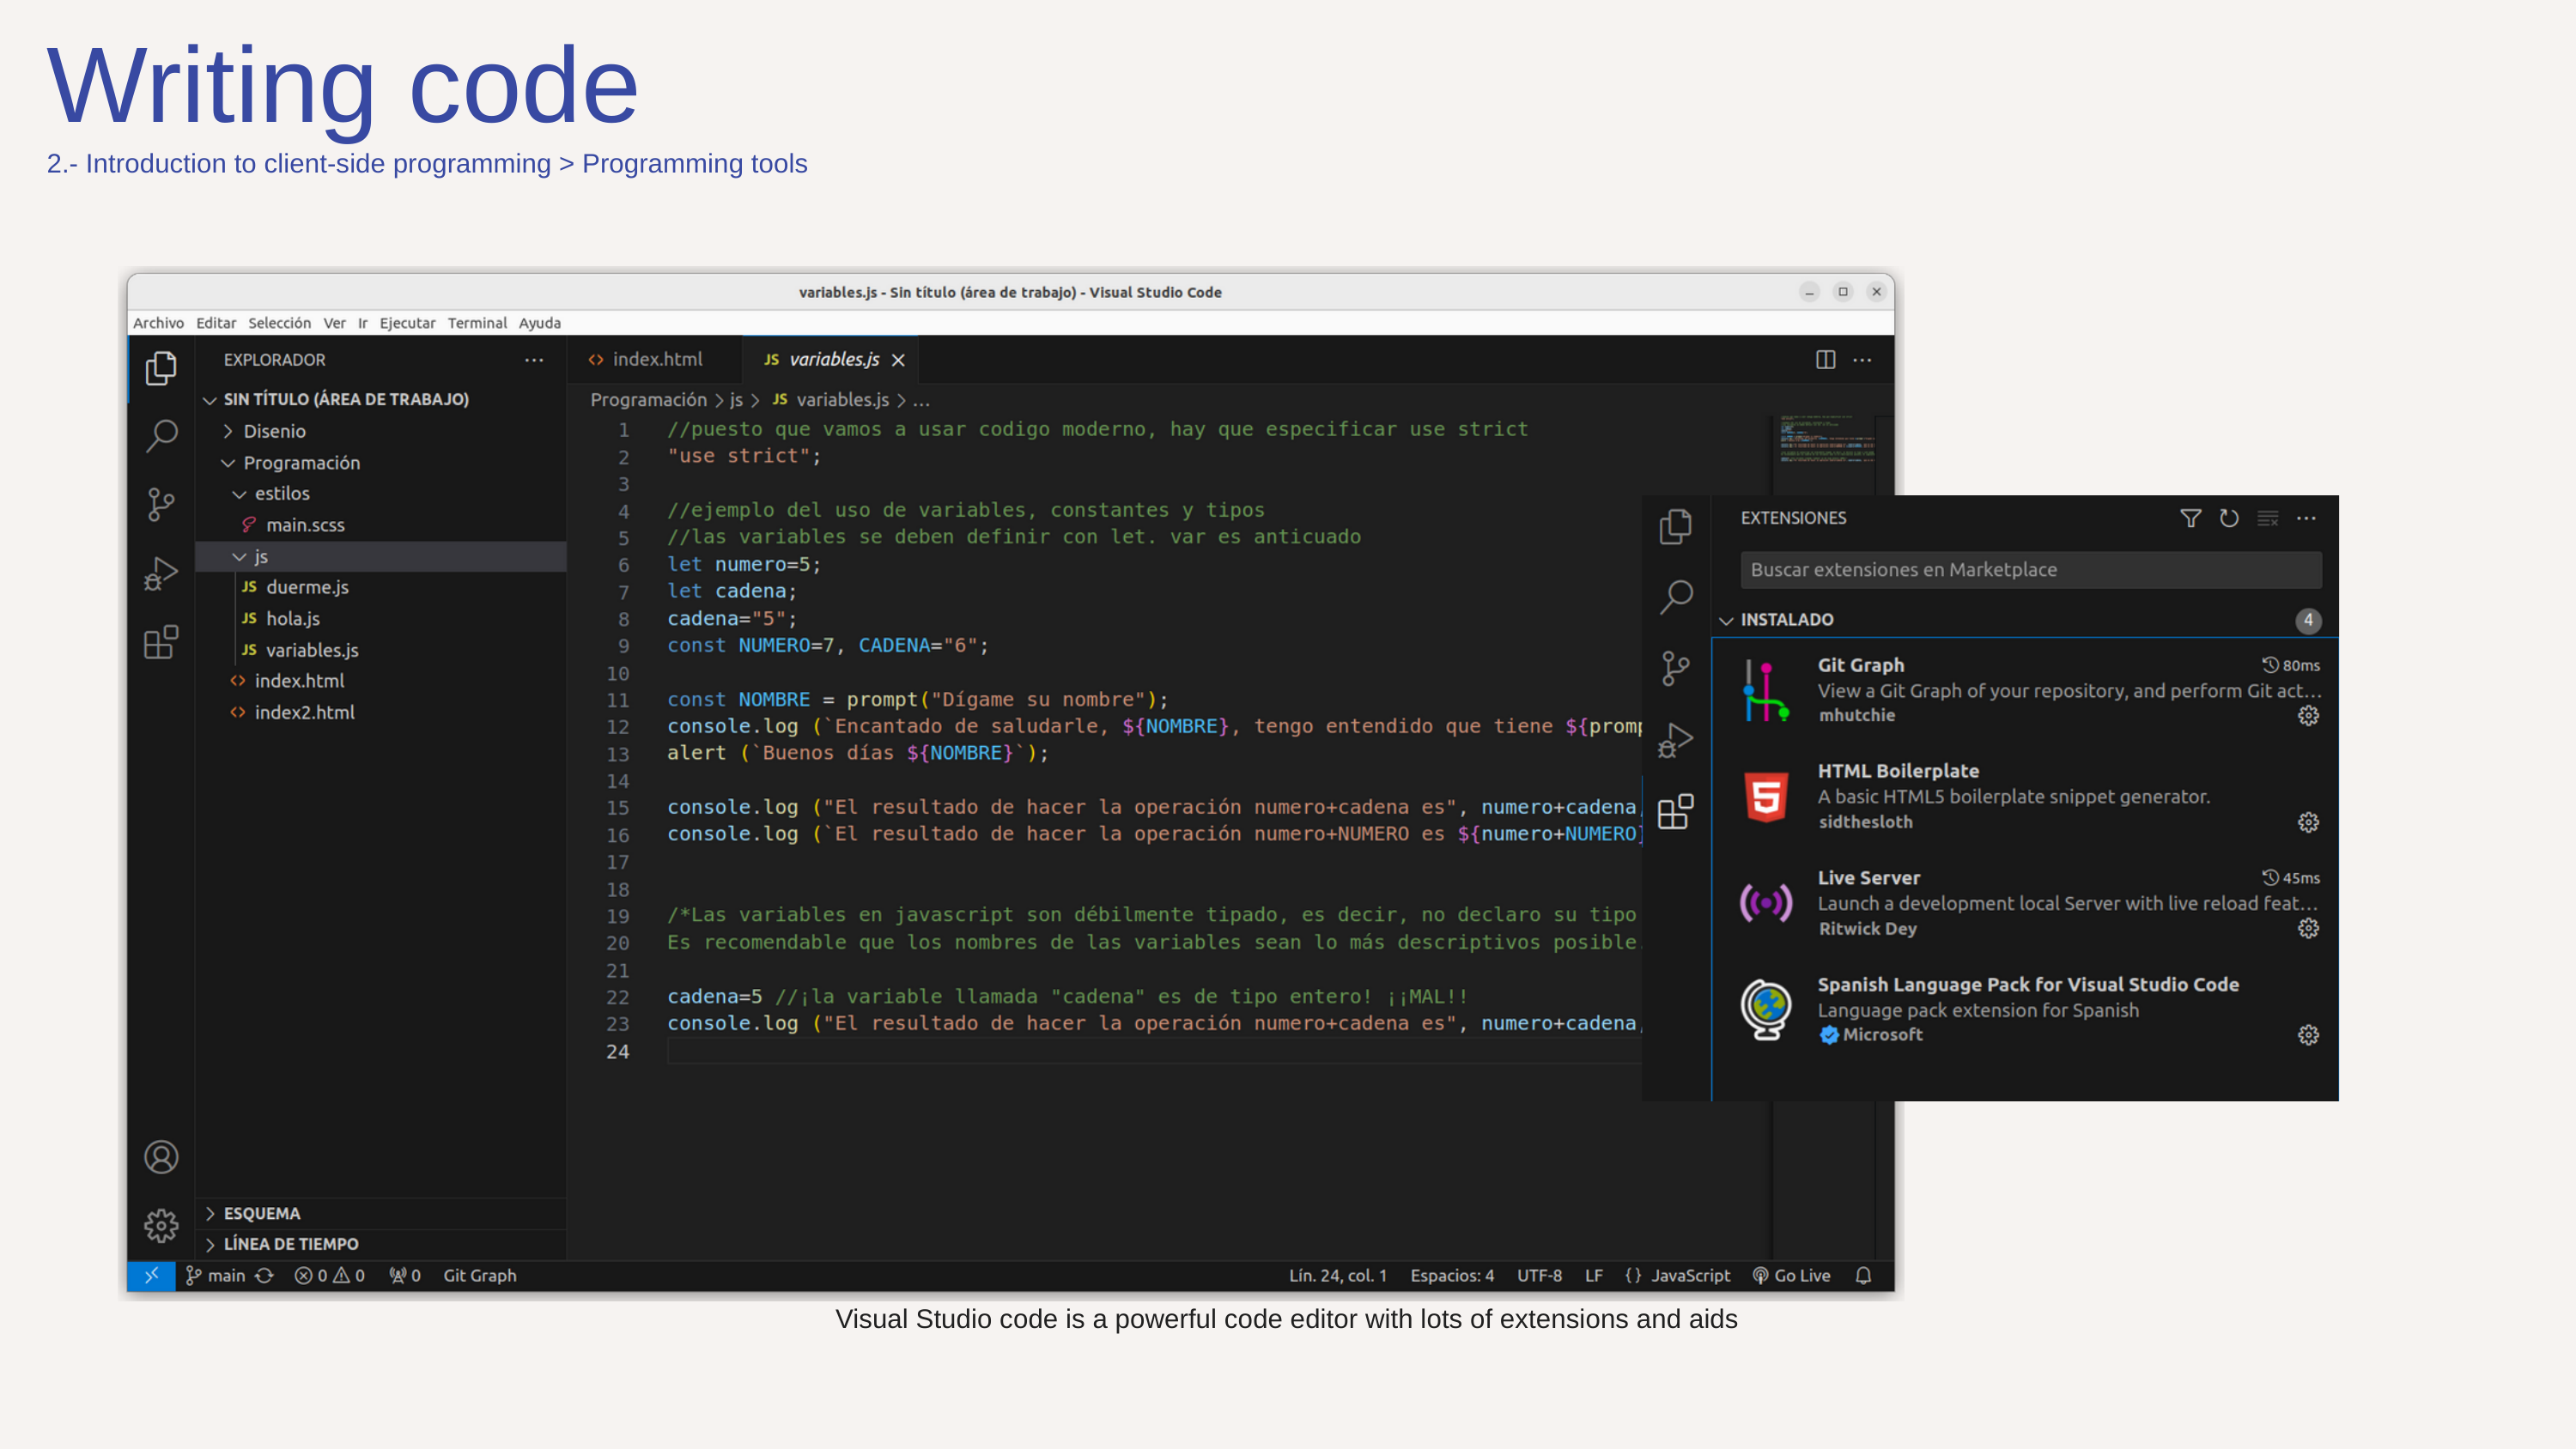

Writing code
2.- Introduction to client-side programming > Programming tools

Visual Studio code is a powerful code editor with lots of extensions and aids